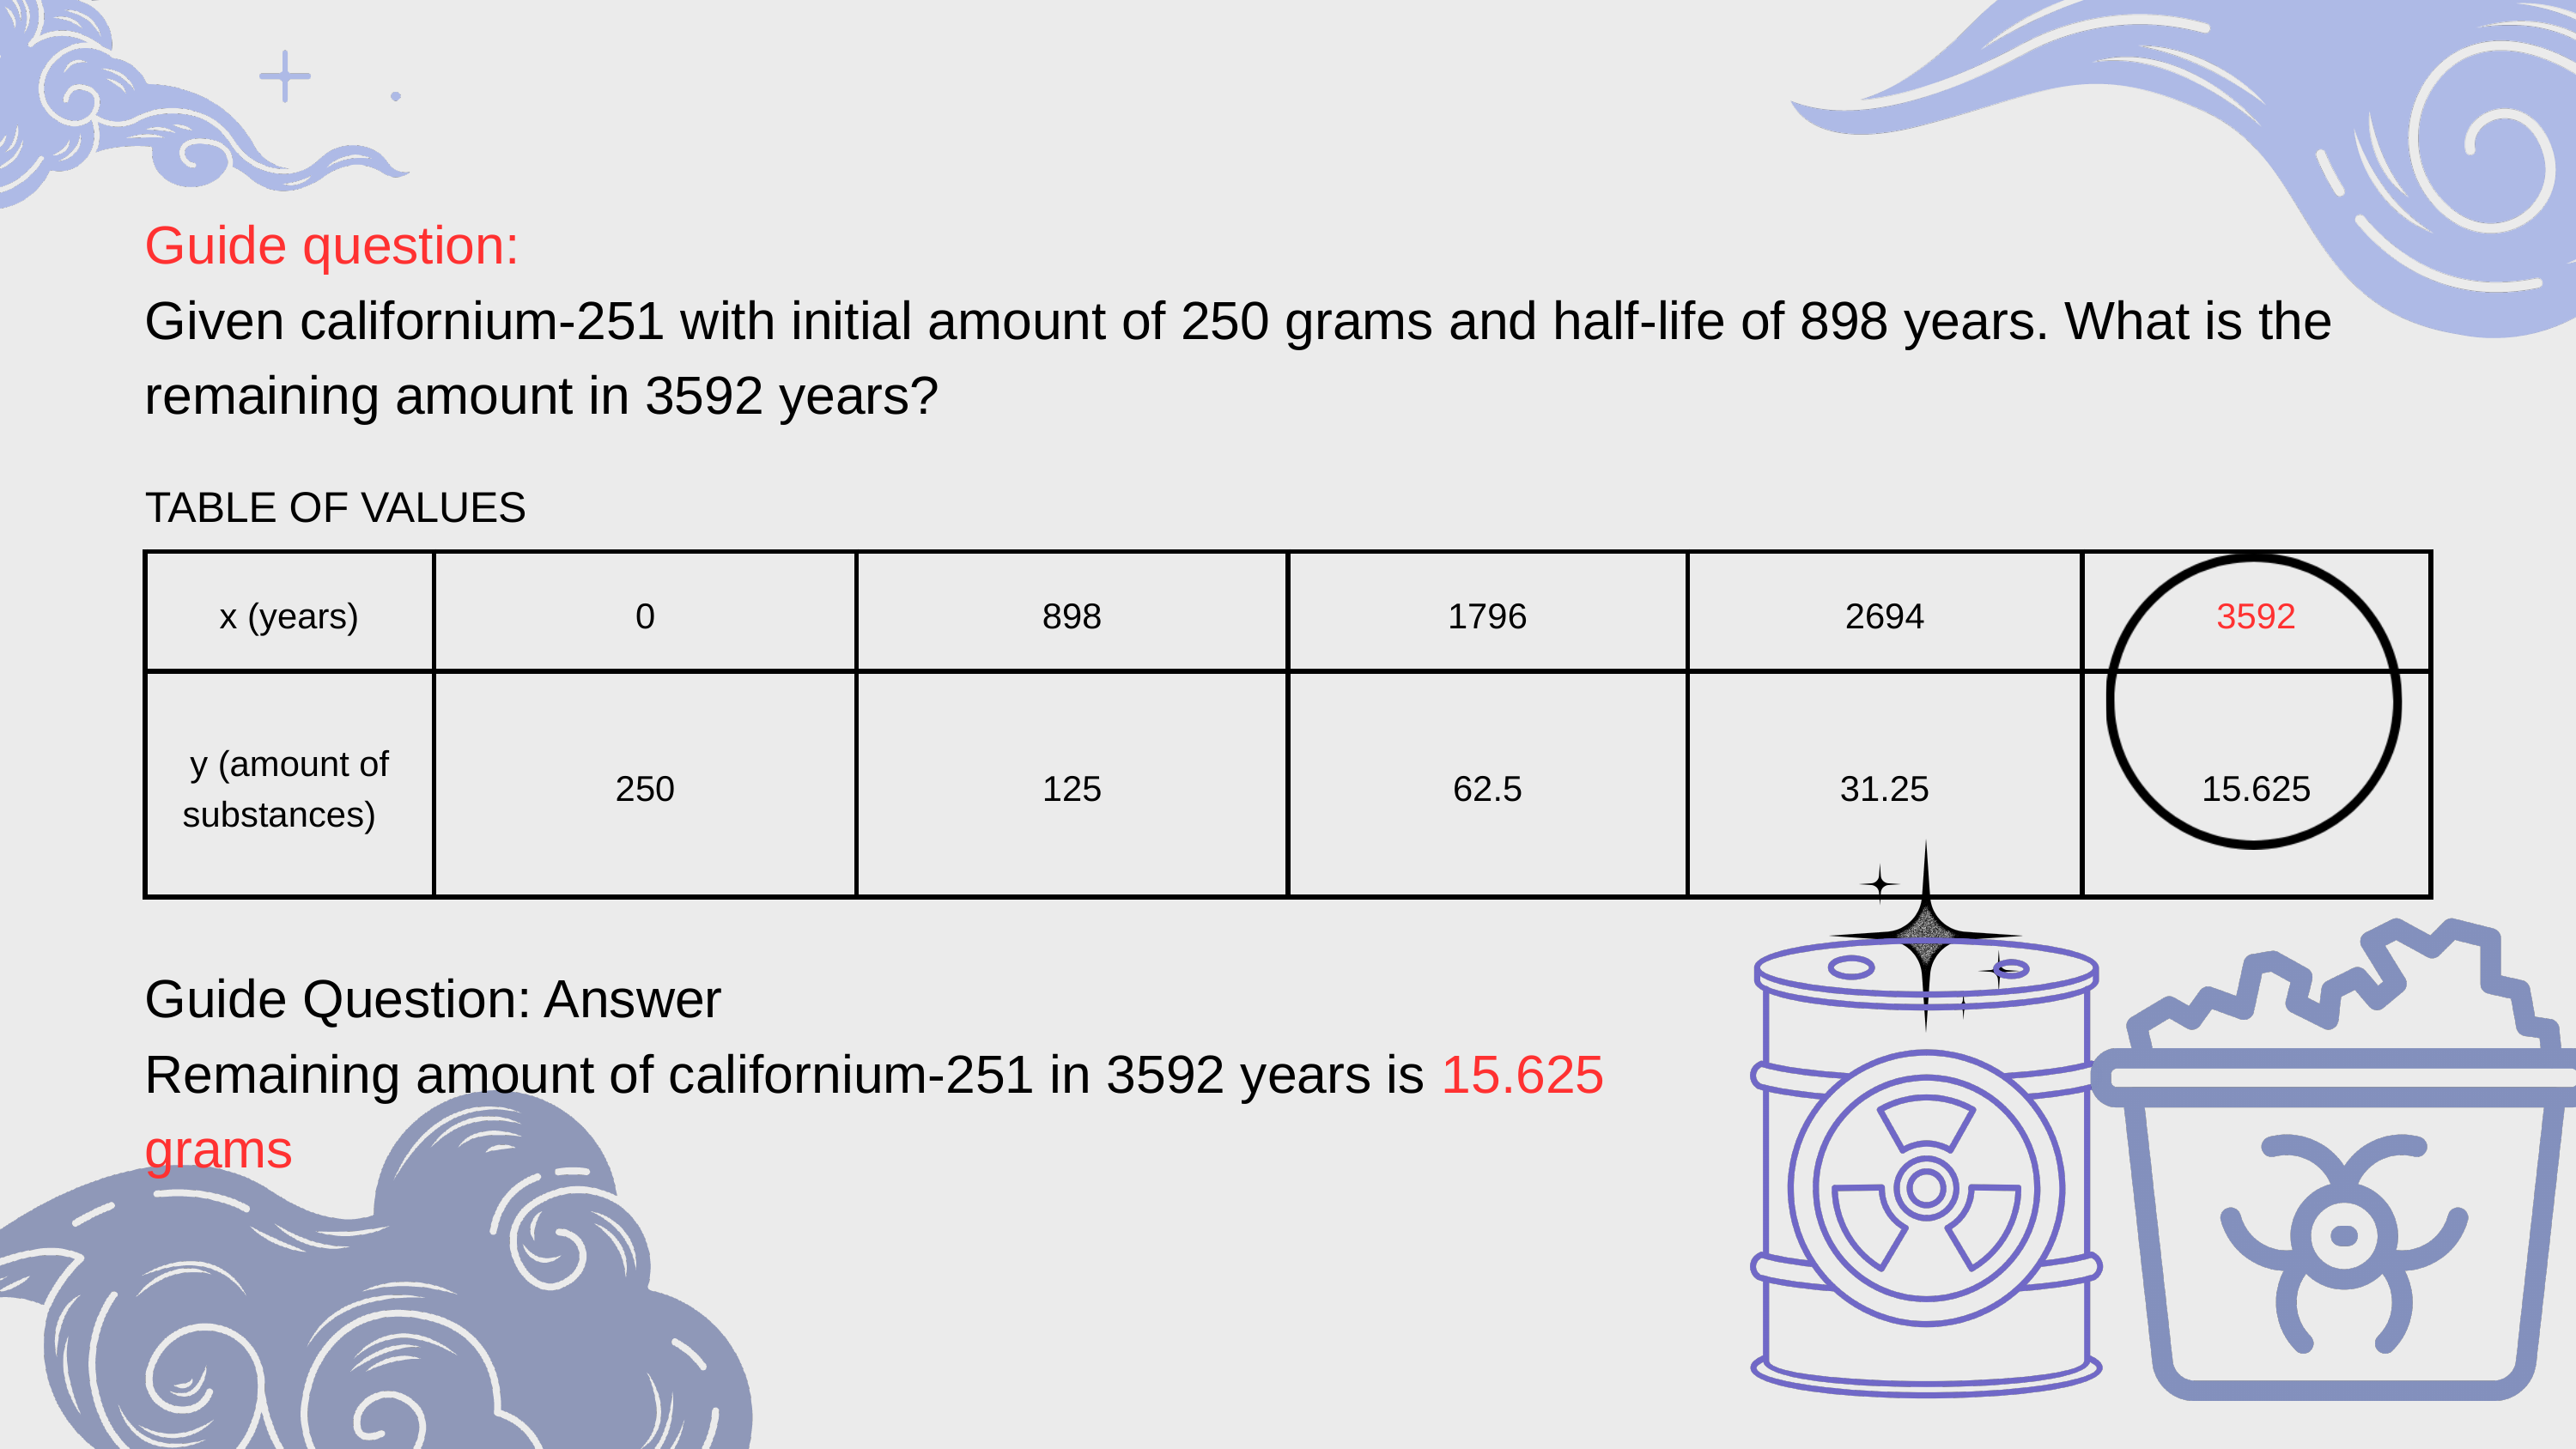

Guide question:
Given californium-251 with initial amount of 250 grams and half-life of 898 years. What is the remaining amount in 3592 years?
TABLE OF VALUES
| x (years) | 0 | 898 | 1796 | 2694 | 3592 |
| --- | --- | --- | --- | --- | --- |
| y (amount of substances) | 250 | 125 | 62.5 | 31.25 | 15.625 |

Guide Question: Answer
Remaining amount of californium-251 in 3592 years is 15.625 grams